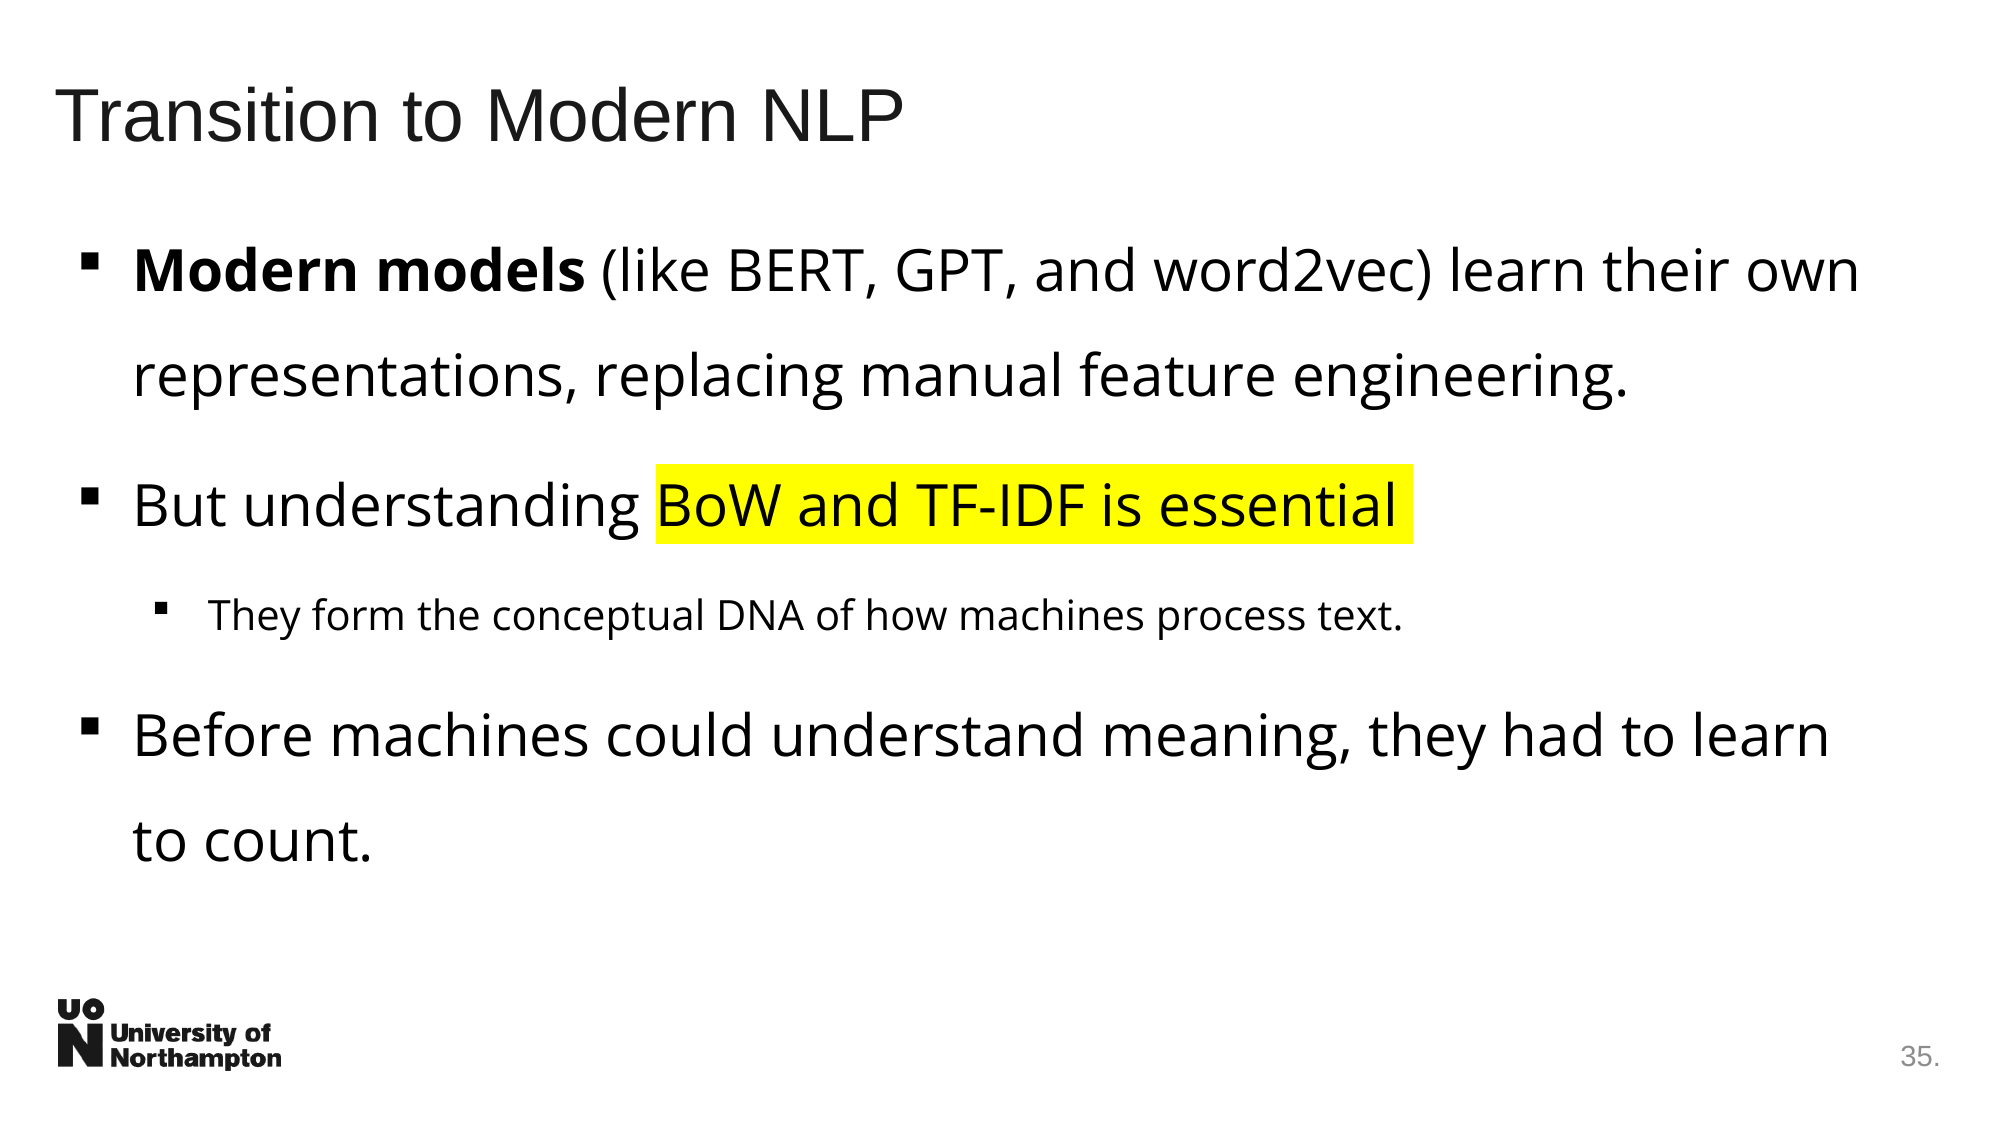

# Transition to Modern NLP
Modern models (like BERT, GPT, and word2vec) learn their own representations, replacing manual feature engineering.
But understanding BoW and TF-IDF is essential
They form the conceptual DNA of how machines process text.
Before machines could understand meaning, they had to learn to count.
35.